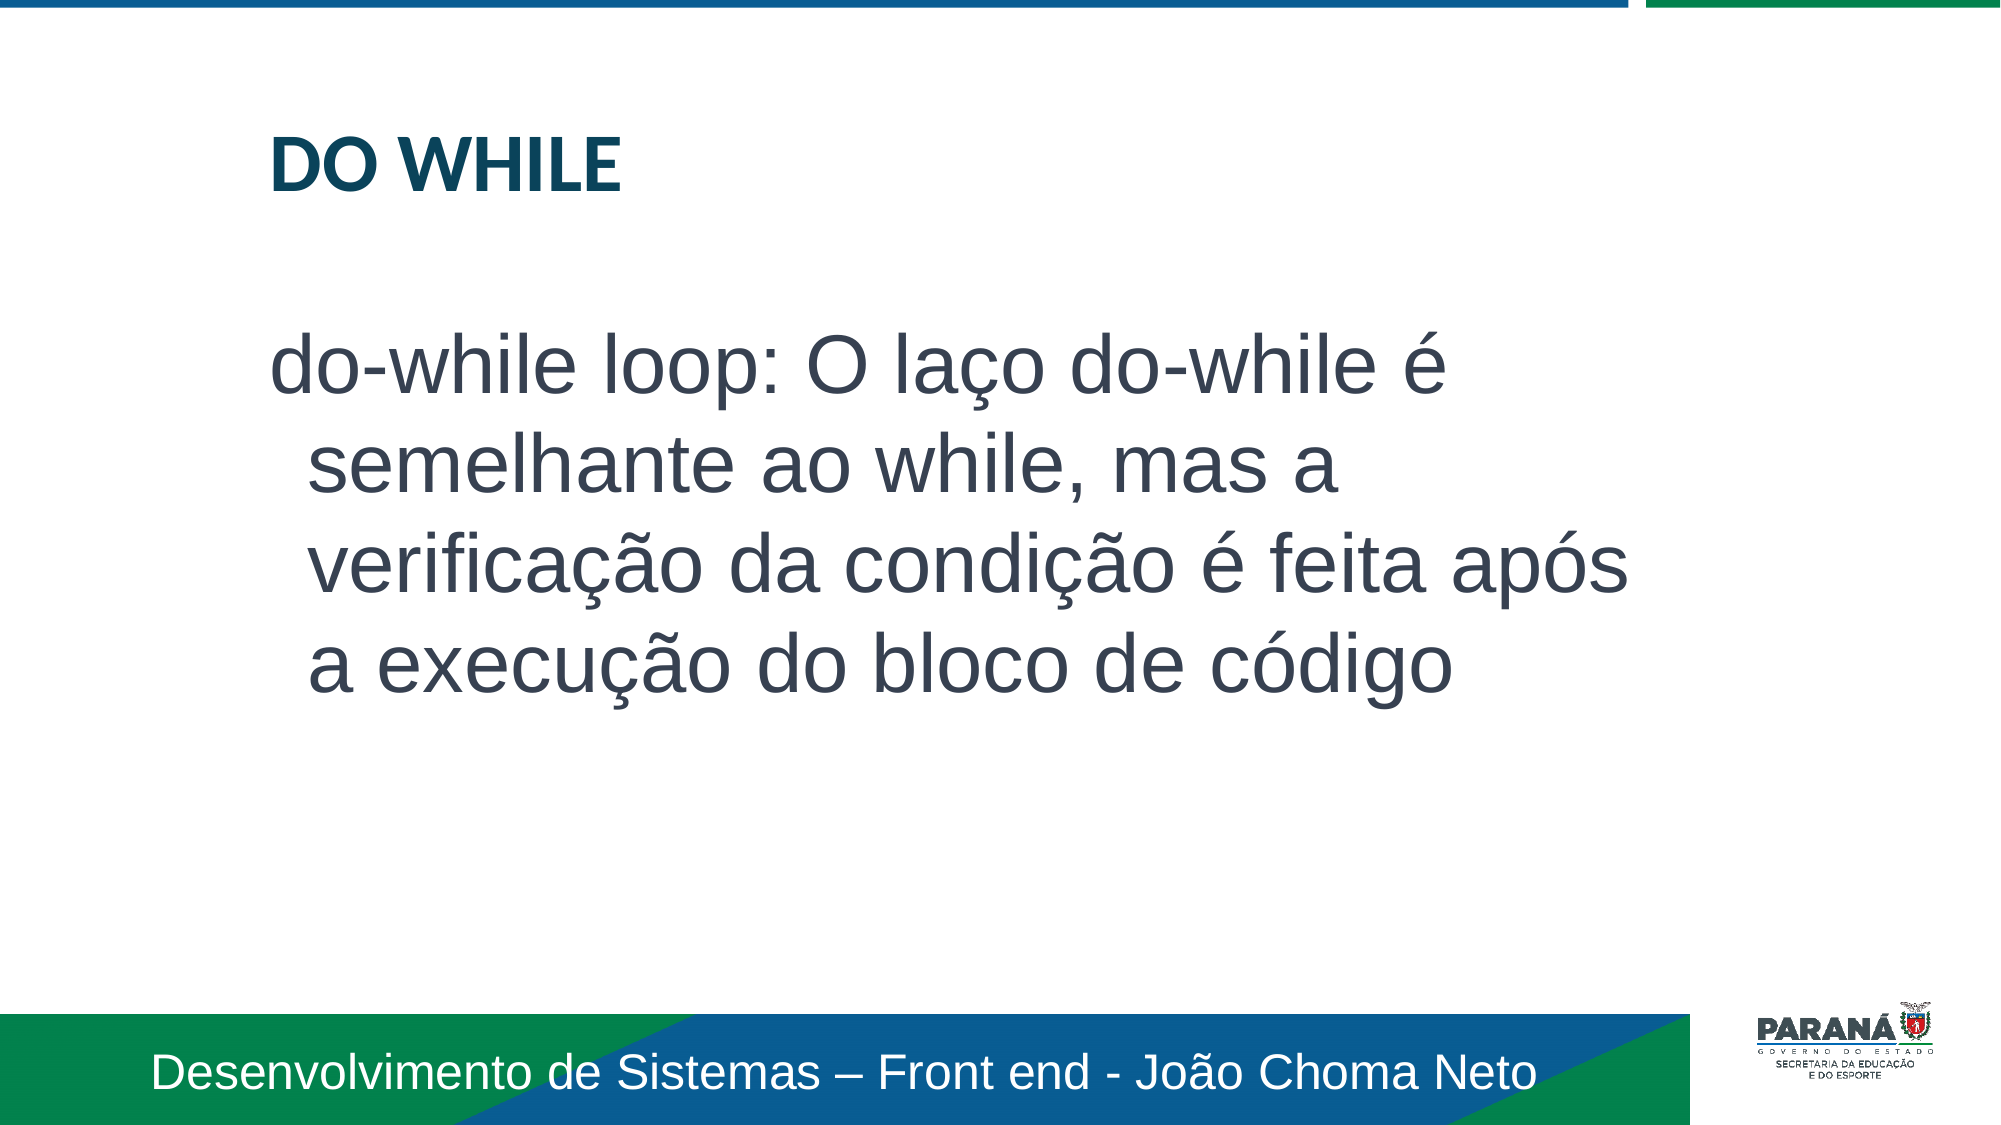

DO WHILE
do-while loop: O laço do-while é semelhante ao while, mas a verificação da condição é feita após a execução do bloco de código